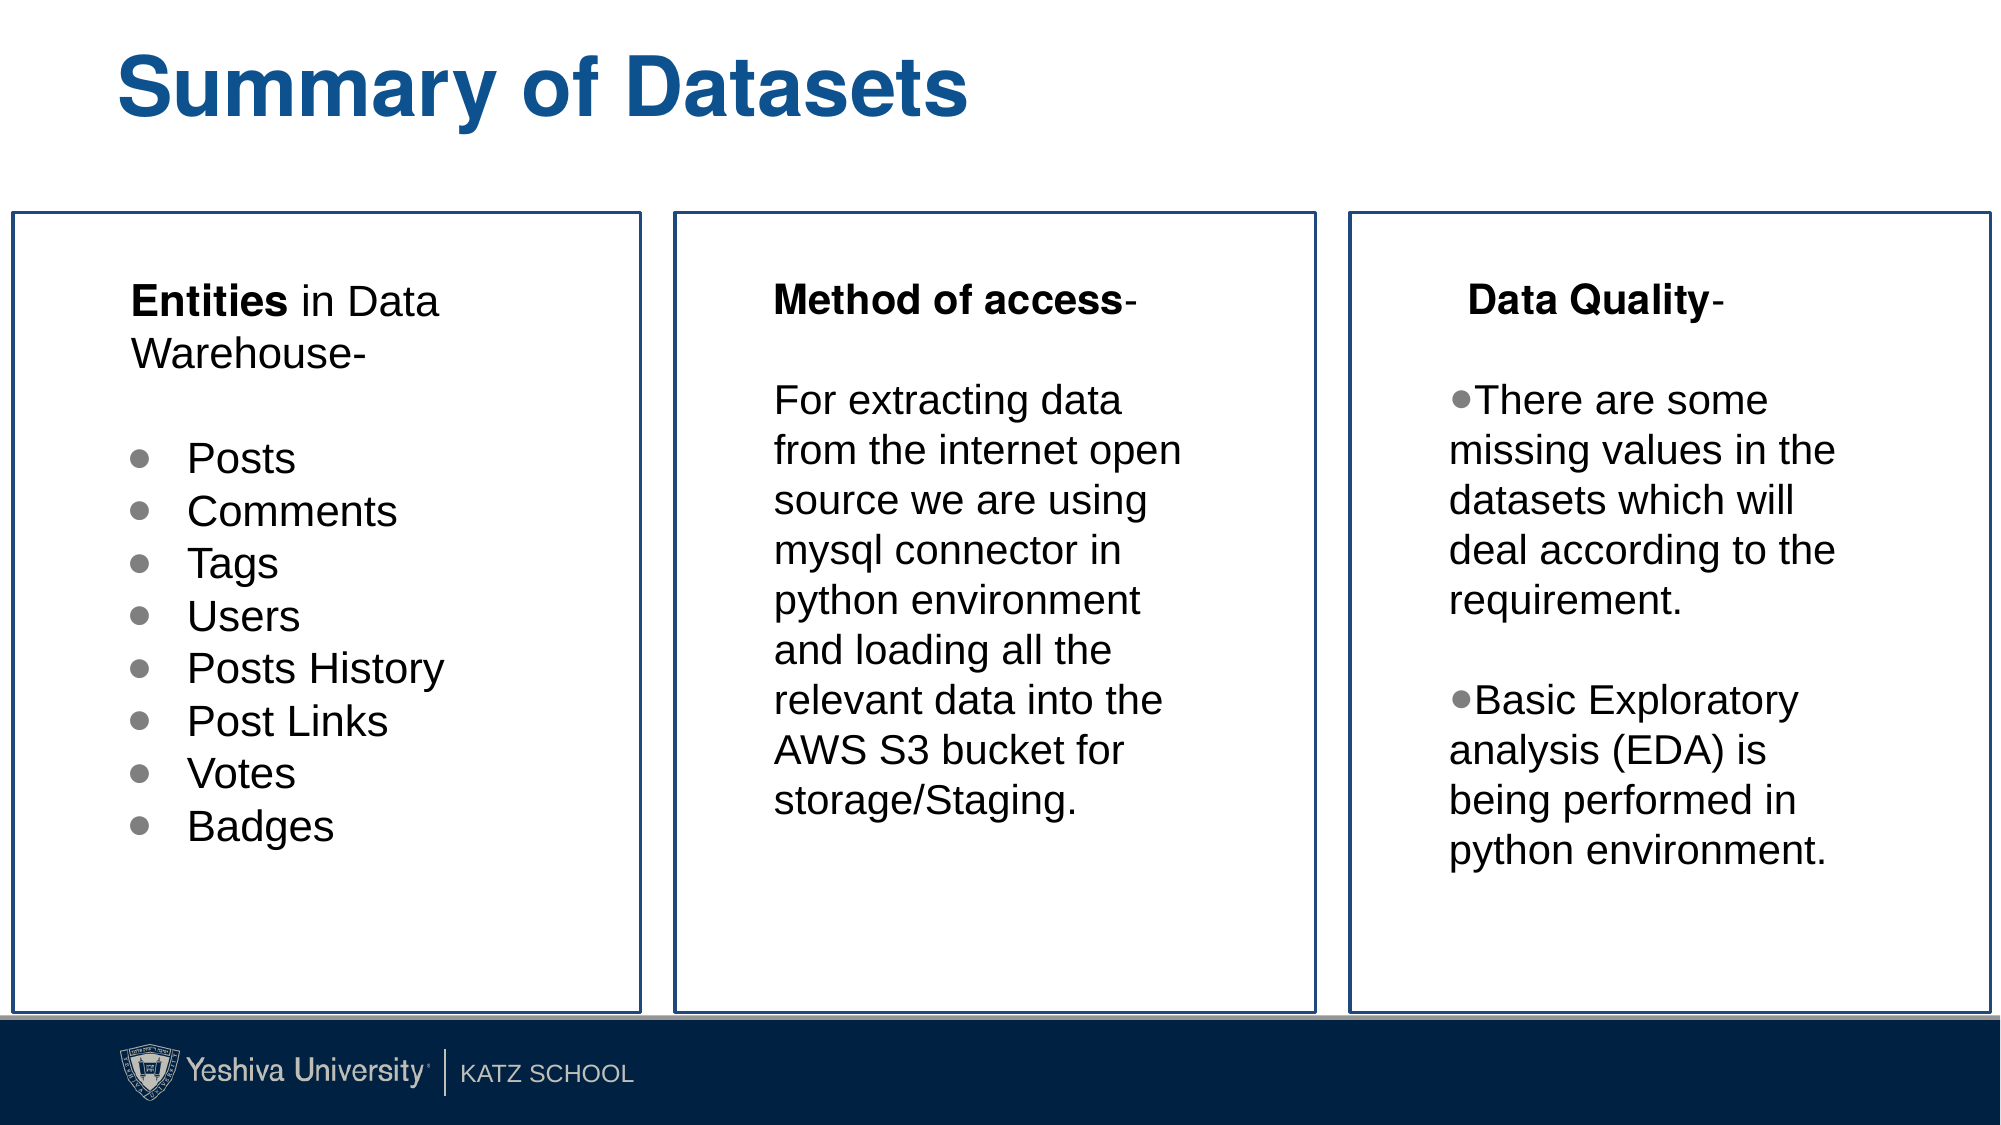

# Summary of Datasets
Entities in Data Warehouse-

Posts
Comments
Tags
Users
Posts History
Post Links
Votes
Badges

Method of access-

For extracting data from the internet open source we are using mysql connector in python environment and loading all the relevant data into the AWS S3 bucket for storage/Staging.

Data Quality-

There are some missing values in the datasets which will deal according to the requirement.

Basic Exploratory analysis (EDA) is being performed in python environment.